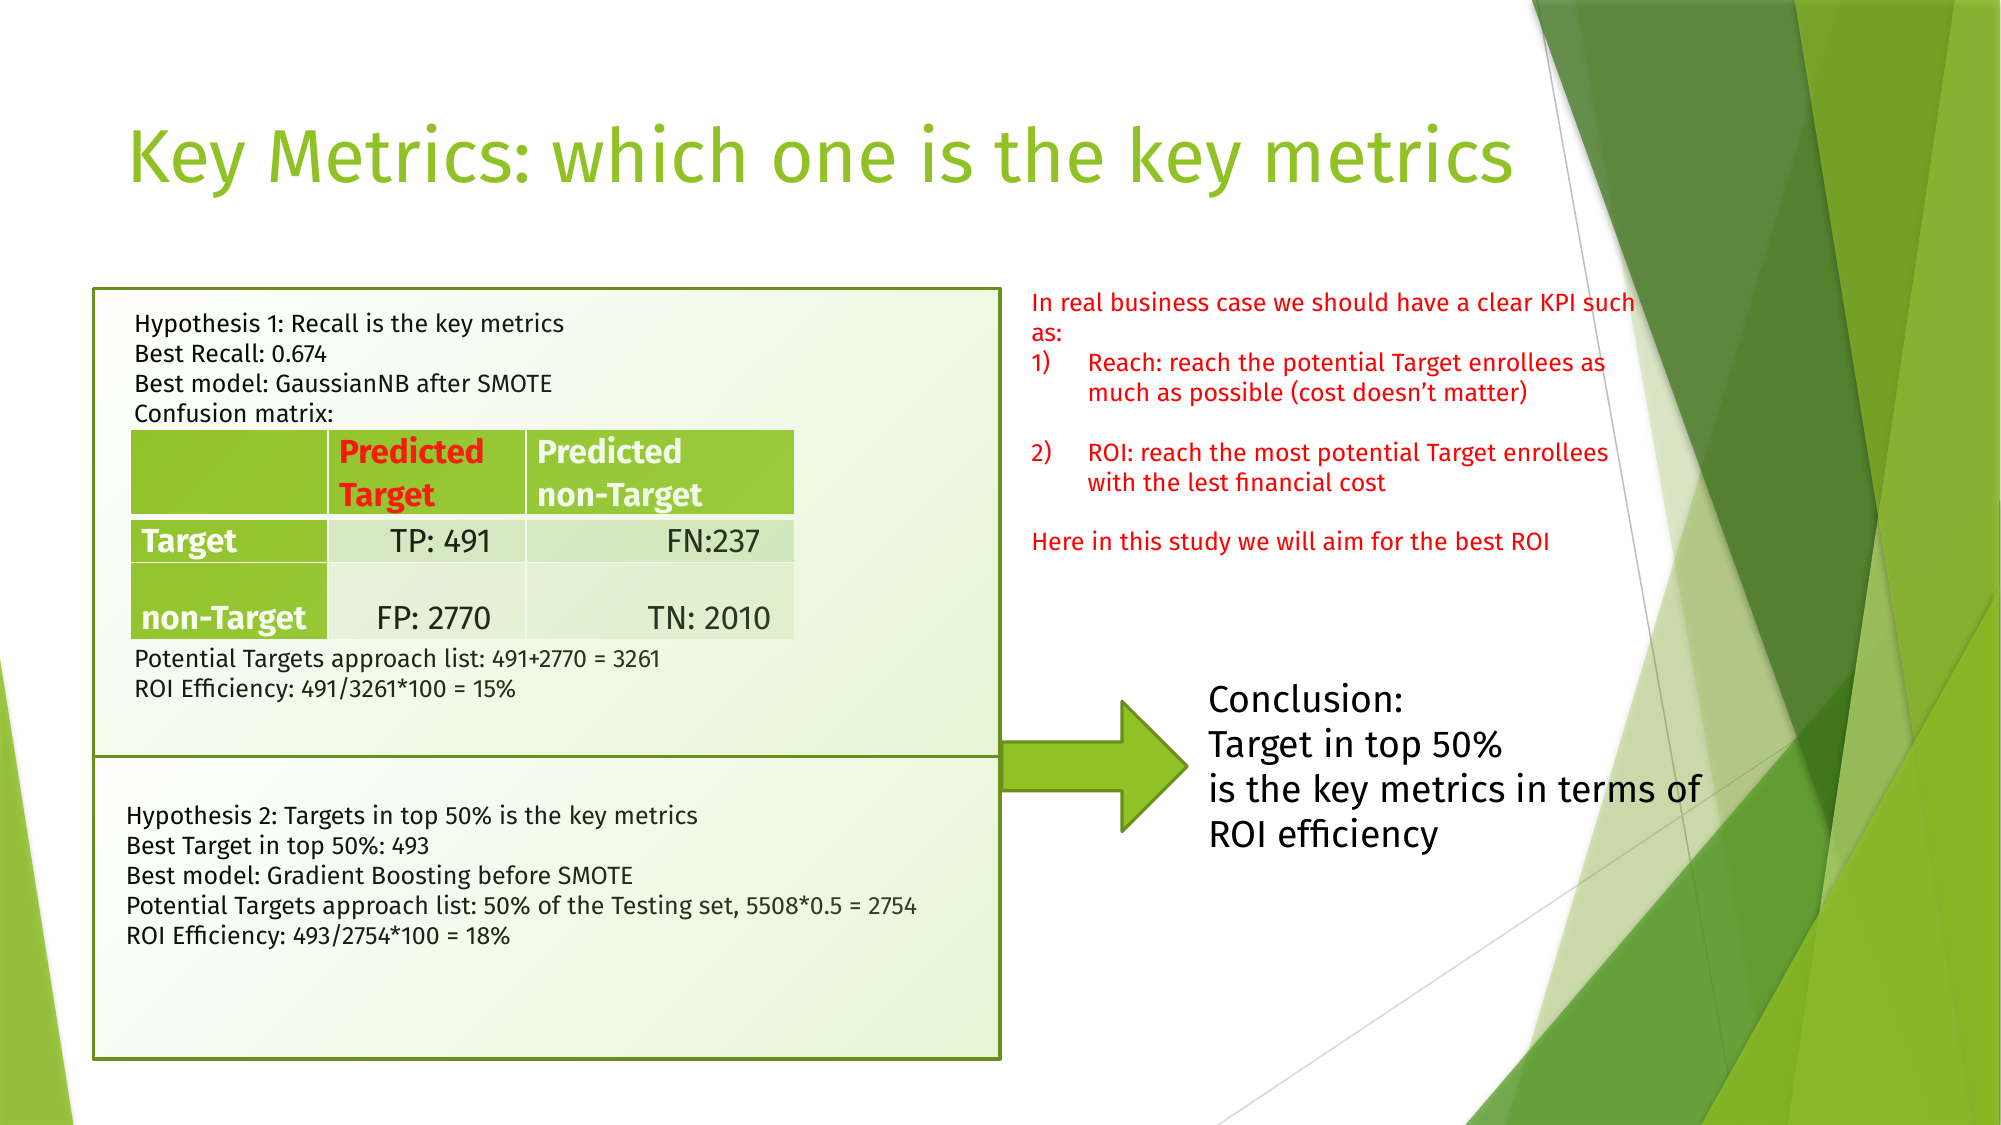

# Key Metrics: which one is the key metrics
In real business case we should have a clear KPI such as:
Reach: reach the potential Target enrollees as much as possible (cost doesn’t matter)

ROI: reach the most potential Target enrollees with the lest financial cost

Here in this study we will aim for the best ROI

Hypothesis 1: Recall is the key metrics
Best Recall: 0.674
Best model: GaussianNB after SMOTE
Confusion matrix:

|  | Predicted Target | Predicted non-Target |
| --- | --- | --- |
| Target | TP: 491 | FN:237 |
| non-Target | FP: 2770 | TN: 2010 |
Potential Targets approach list: 491+2770 = 3261
ROI Efficiency: 491/3261*100 = 15%

Conclusion:
Target in top 50%
is the key metrics in terms of ROI efficiency

Hypothesis 2: Targets in top 50% is the key metrics
Best Target in top 50%: 493
Best model: Gradient Boosting before SMOTE
Potential Targets approach list: 50% of the Testing set, 5508*0.5 = 2754
ROI Efficiency: 493/2754*100 = 18%